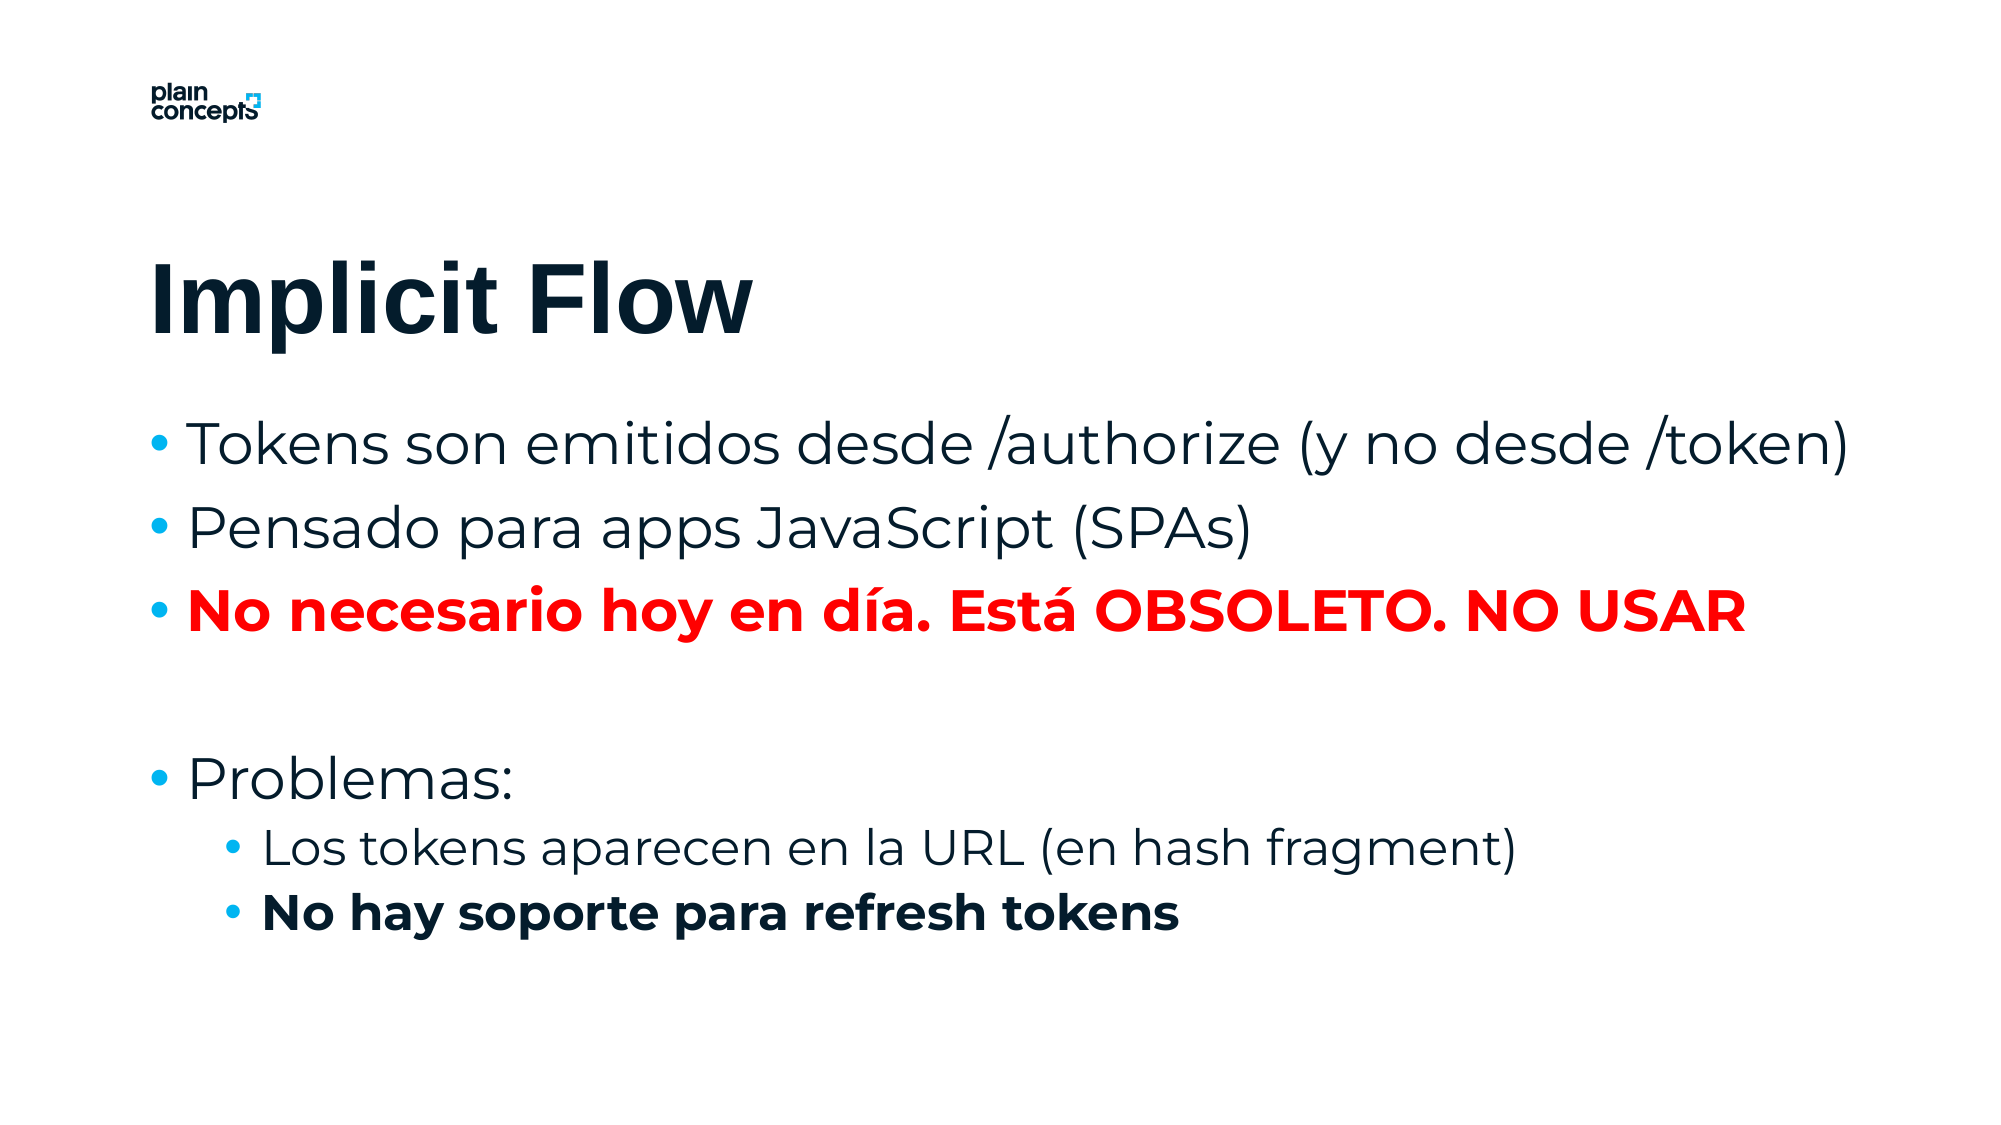

Implicit Flow
Tokens son emitidos desde /authorize (y no desde /token)
Pensado para apps JavaScript (SPAs)
No necesario hoy en día. Está OBSOLETO. NO USAR

Problemas:
Los tokens aparecen en la URL (en hash fragment)
No hay soporte para refresh tokens